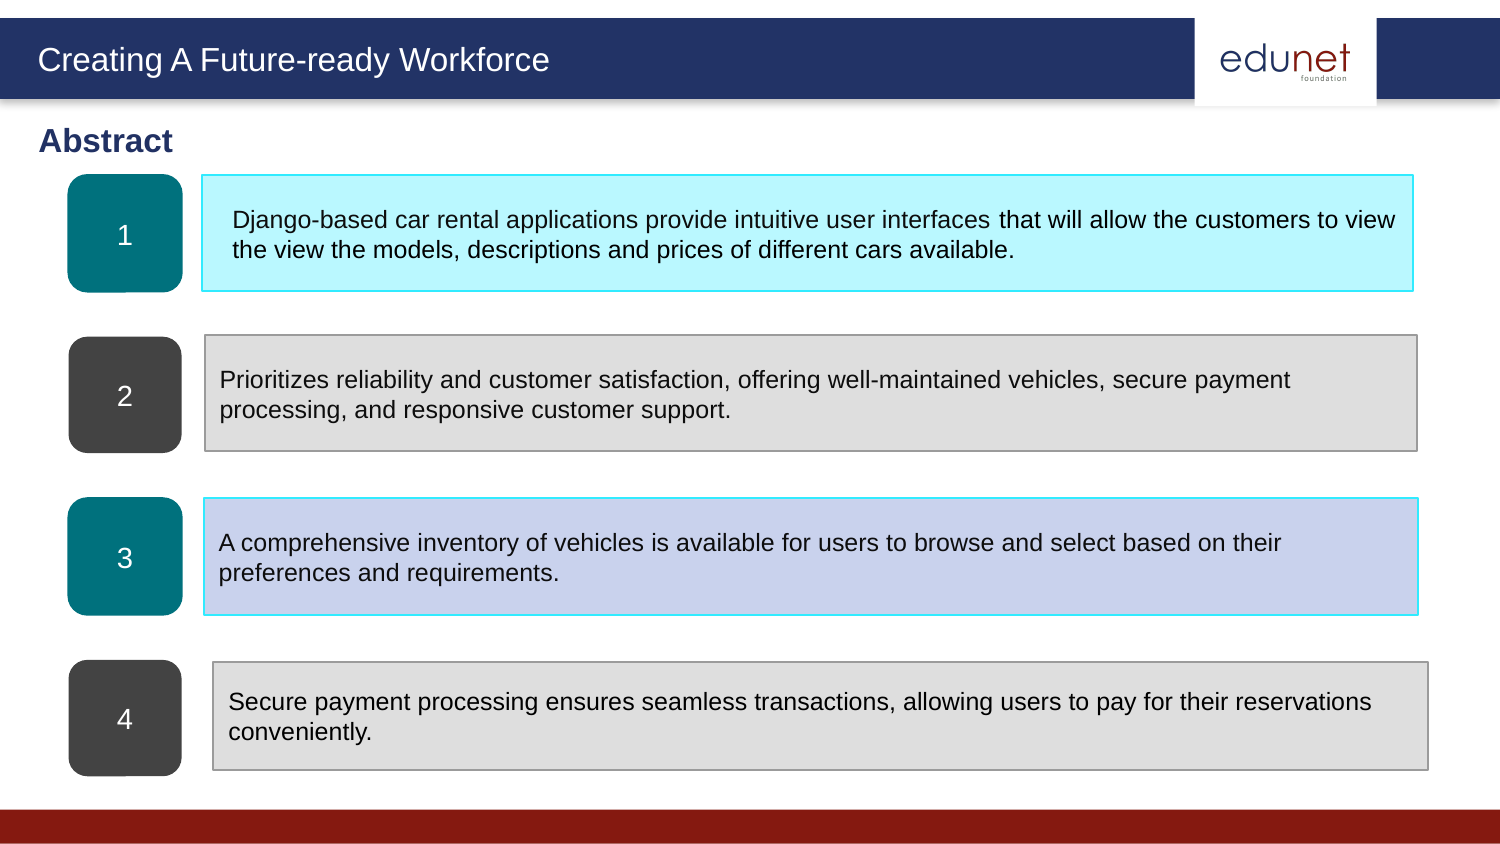

Abstract
1
Django-based car rental applications provide intuitive user interfaces that will allow the customers to view the view the models, descriptions and prices of different cars available.
Prioritizes reliability and customer satisfaction, offering well-maintained vehicles, secure payment processing, and responsive customer support.
2
3
A comprehensive inventory of vehicles is available for users to browse and select based on their preferences and requirements.
4
Secure payment processing ensures seamless transactions, allowing users to pay for their reservations conveniently.